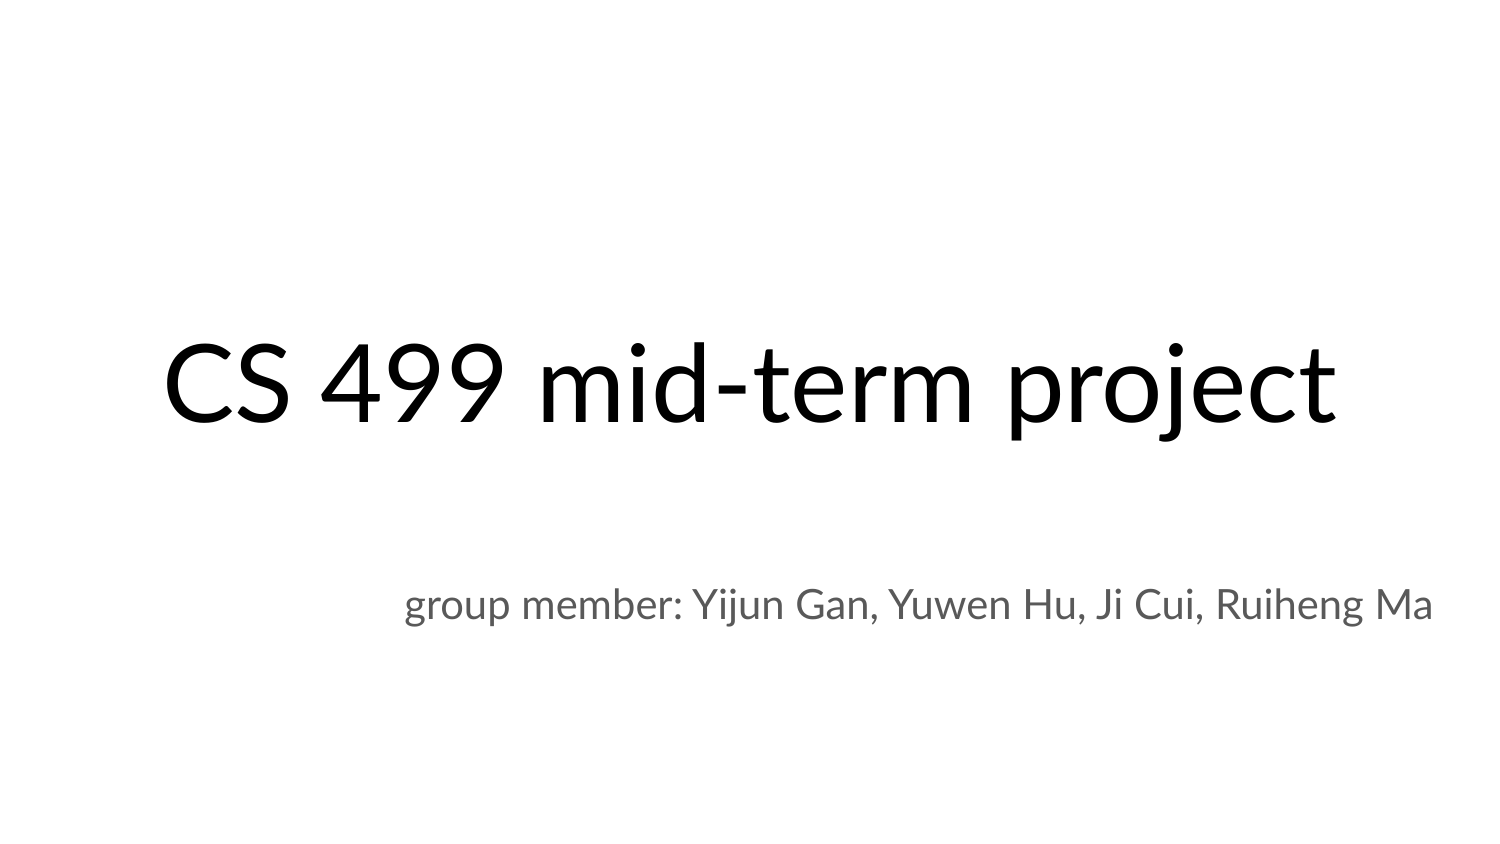

# CS 499 mid-term project
group member: Yijun Gan, Yuwen Hu, Ji Cui, Ruiheng Ma